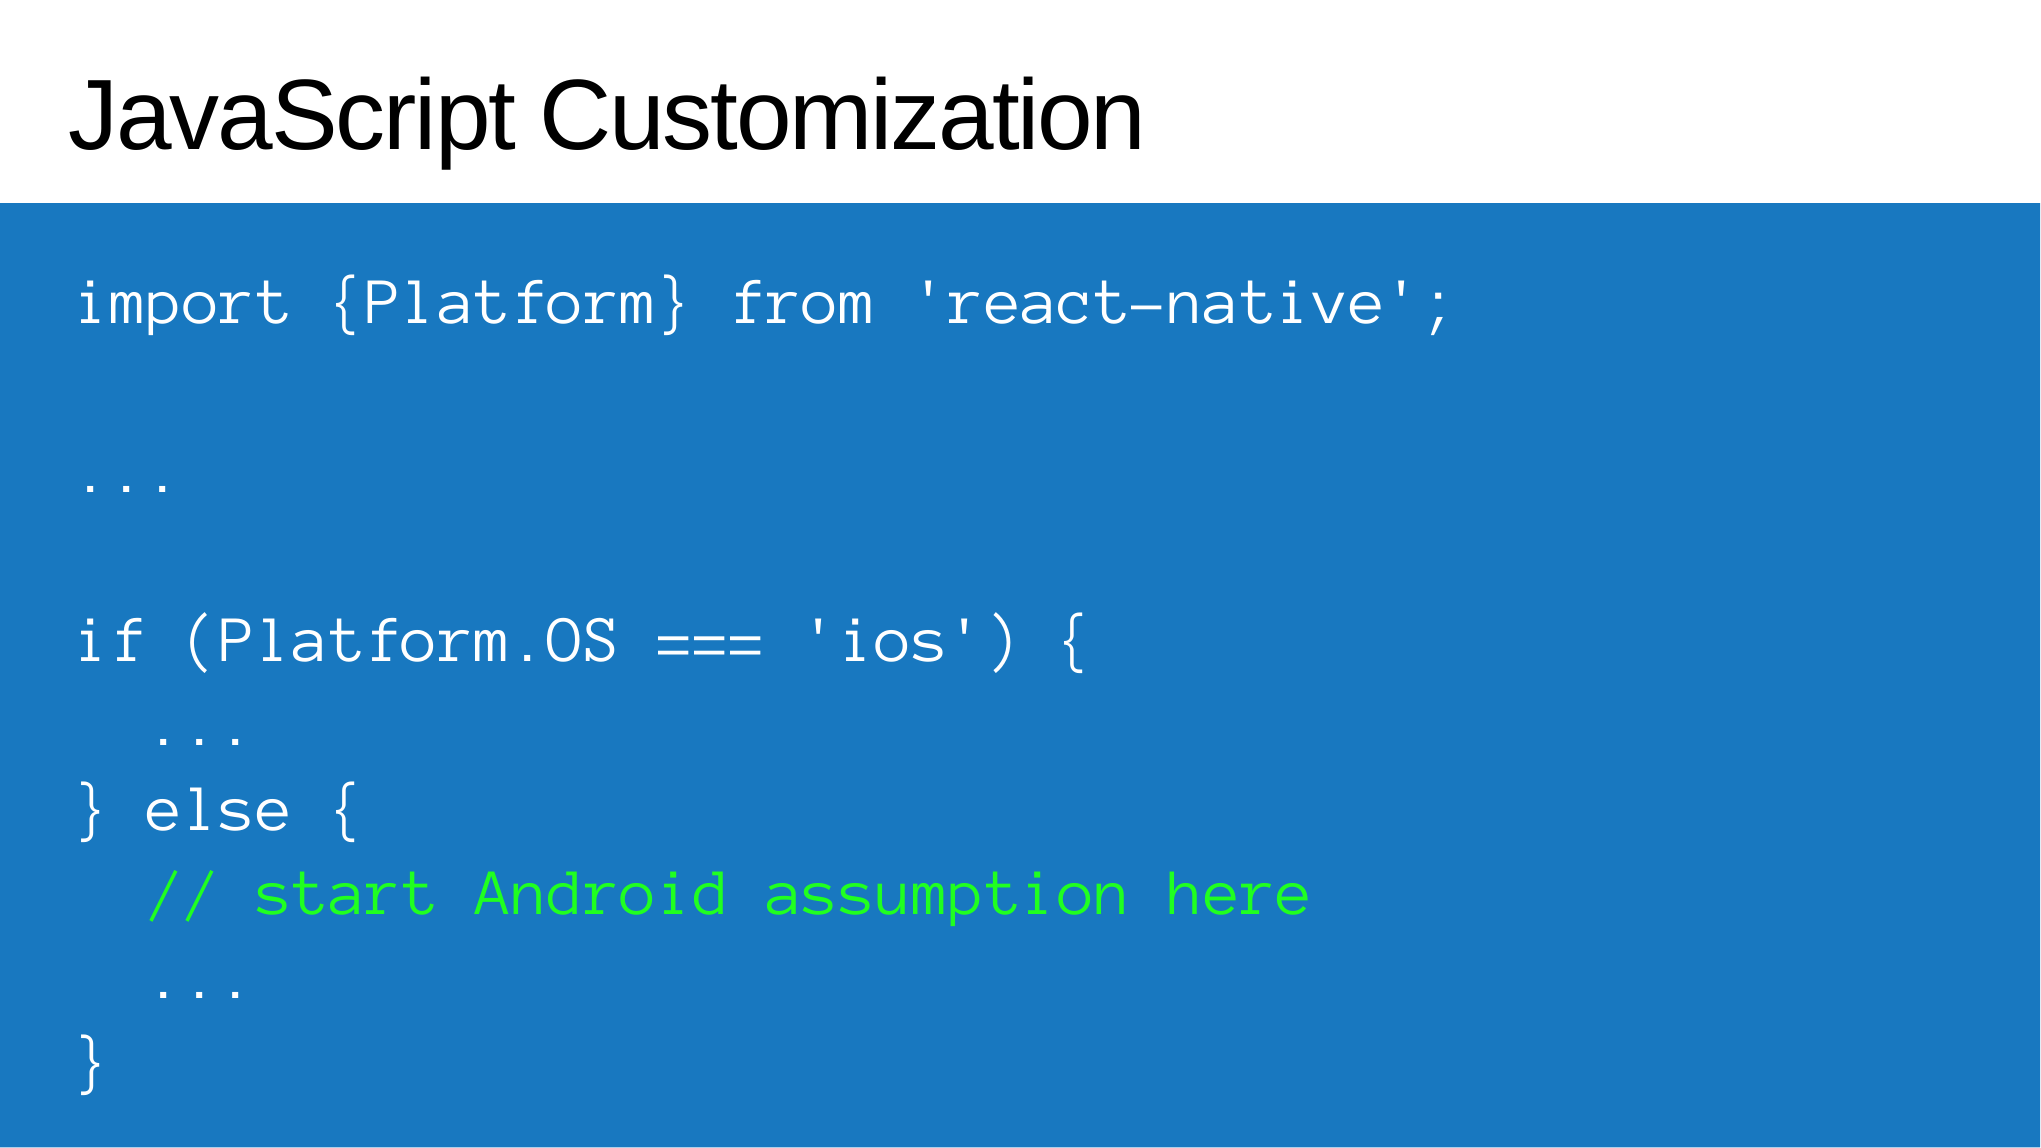

# JavaScript Customization

import {Platform} from 'react-native';

...

if (Platform.OS === 'ios') {
  ...
} else {
  // start Android assumption here
  ...
}